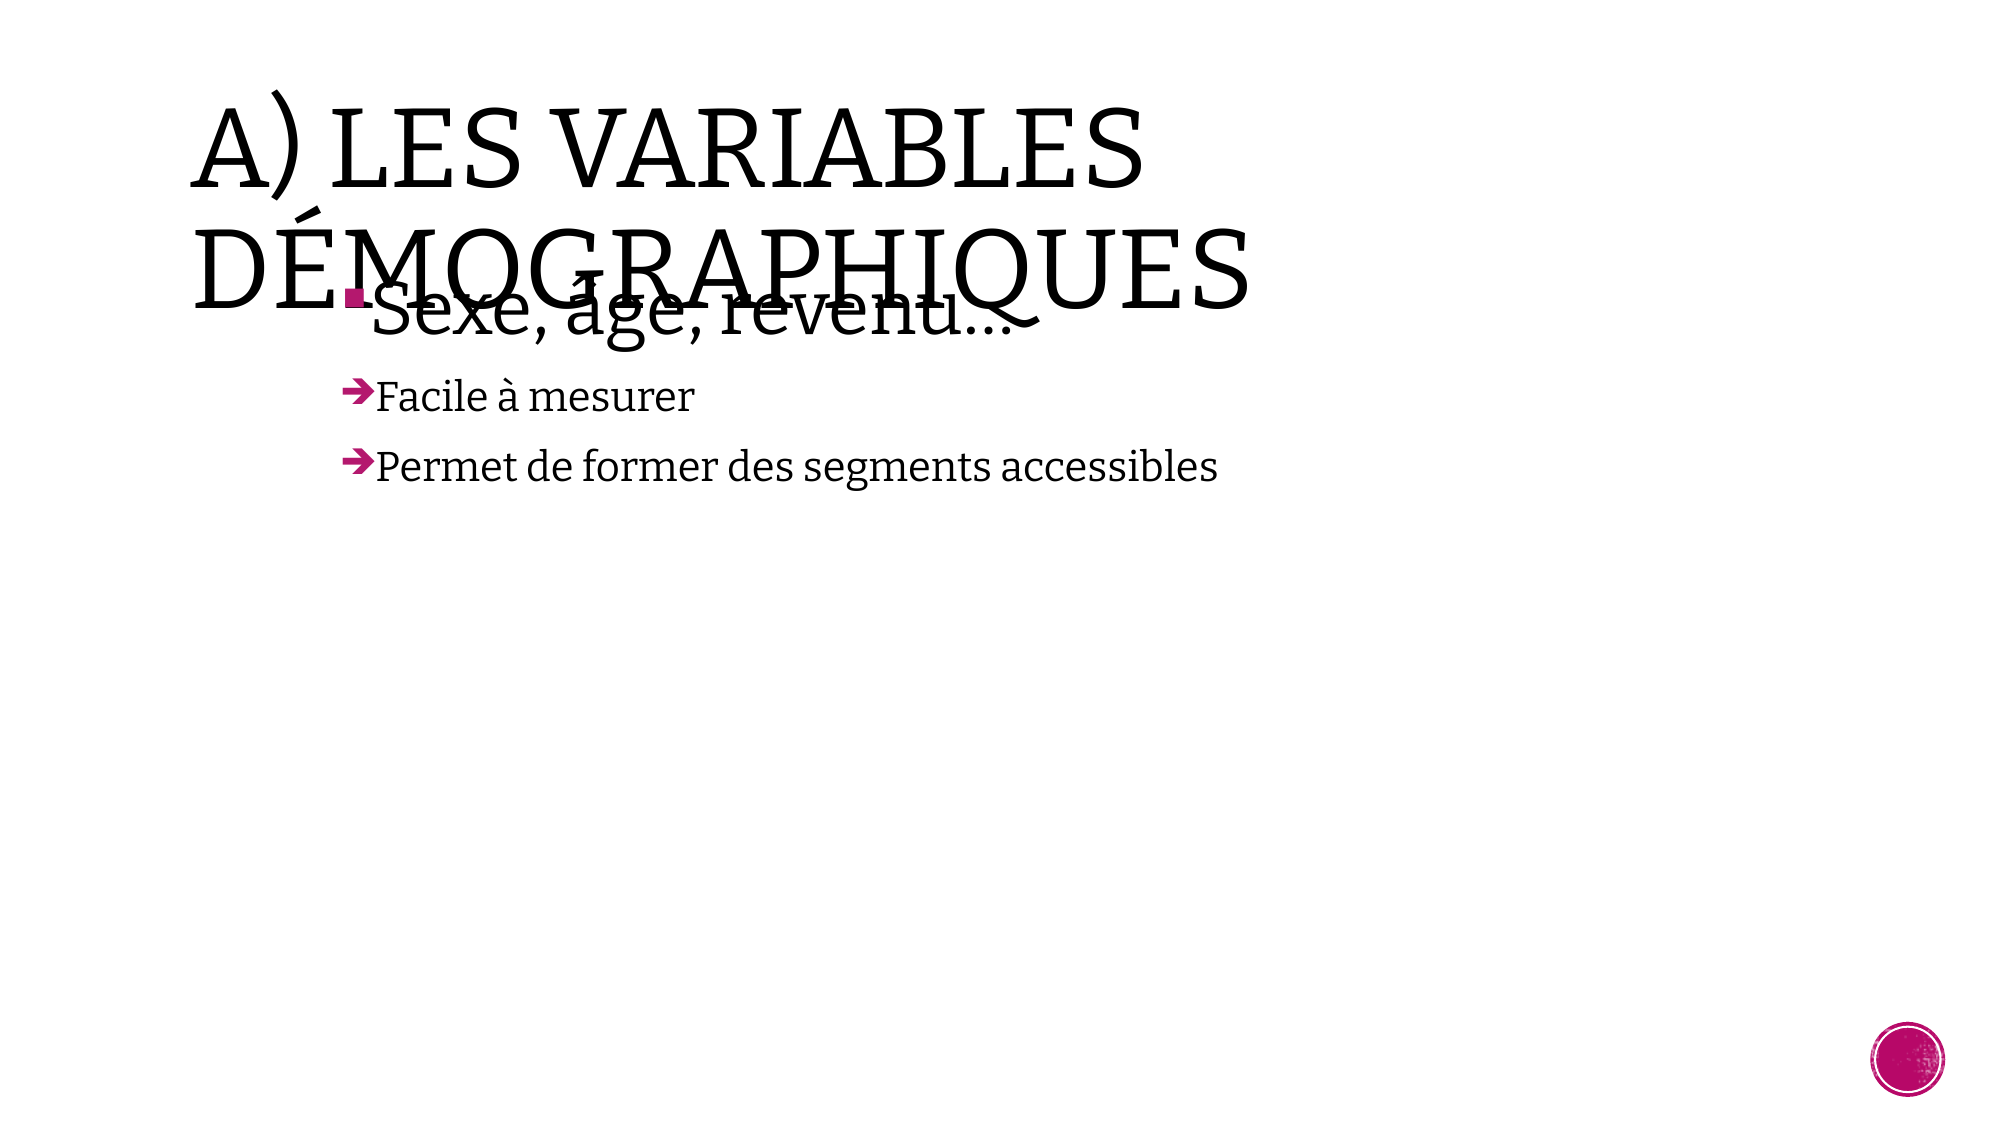

# a) Les variables démographiques
Sexe, âge, revenu…
Facile à mesurer
Permet de former des segments accessibles